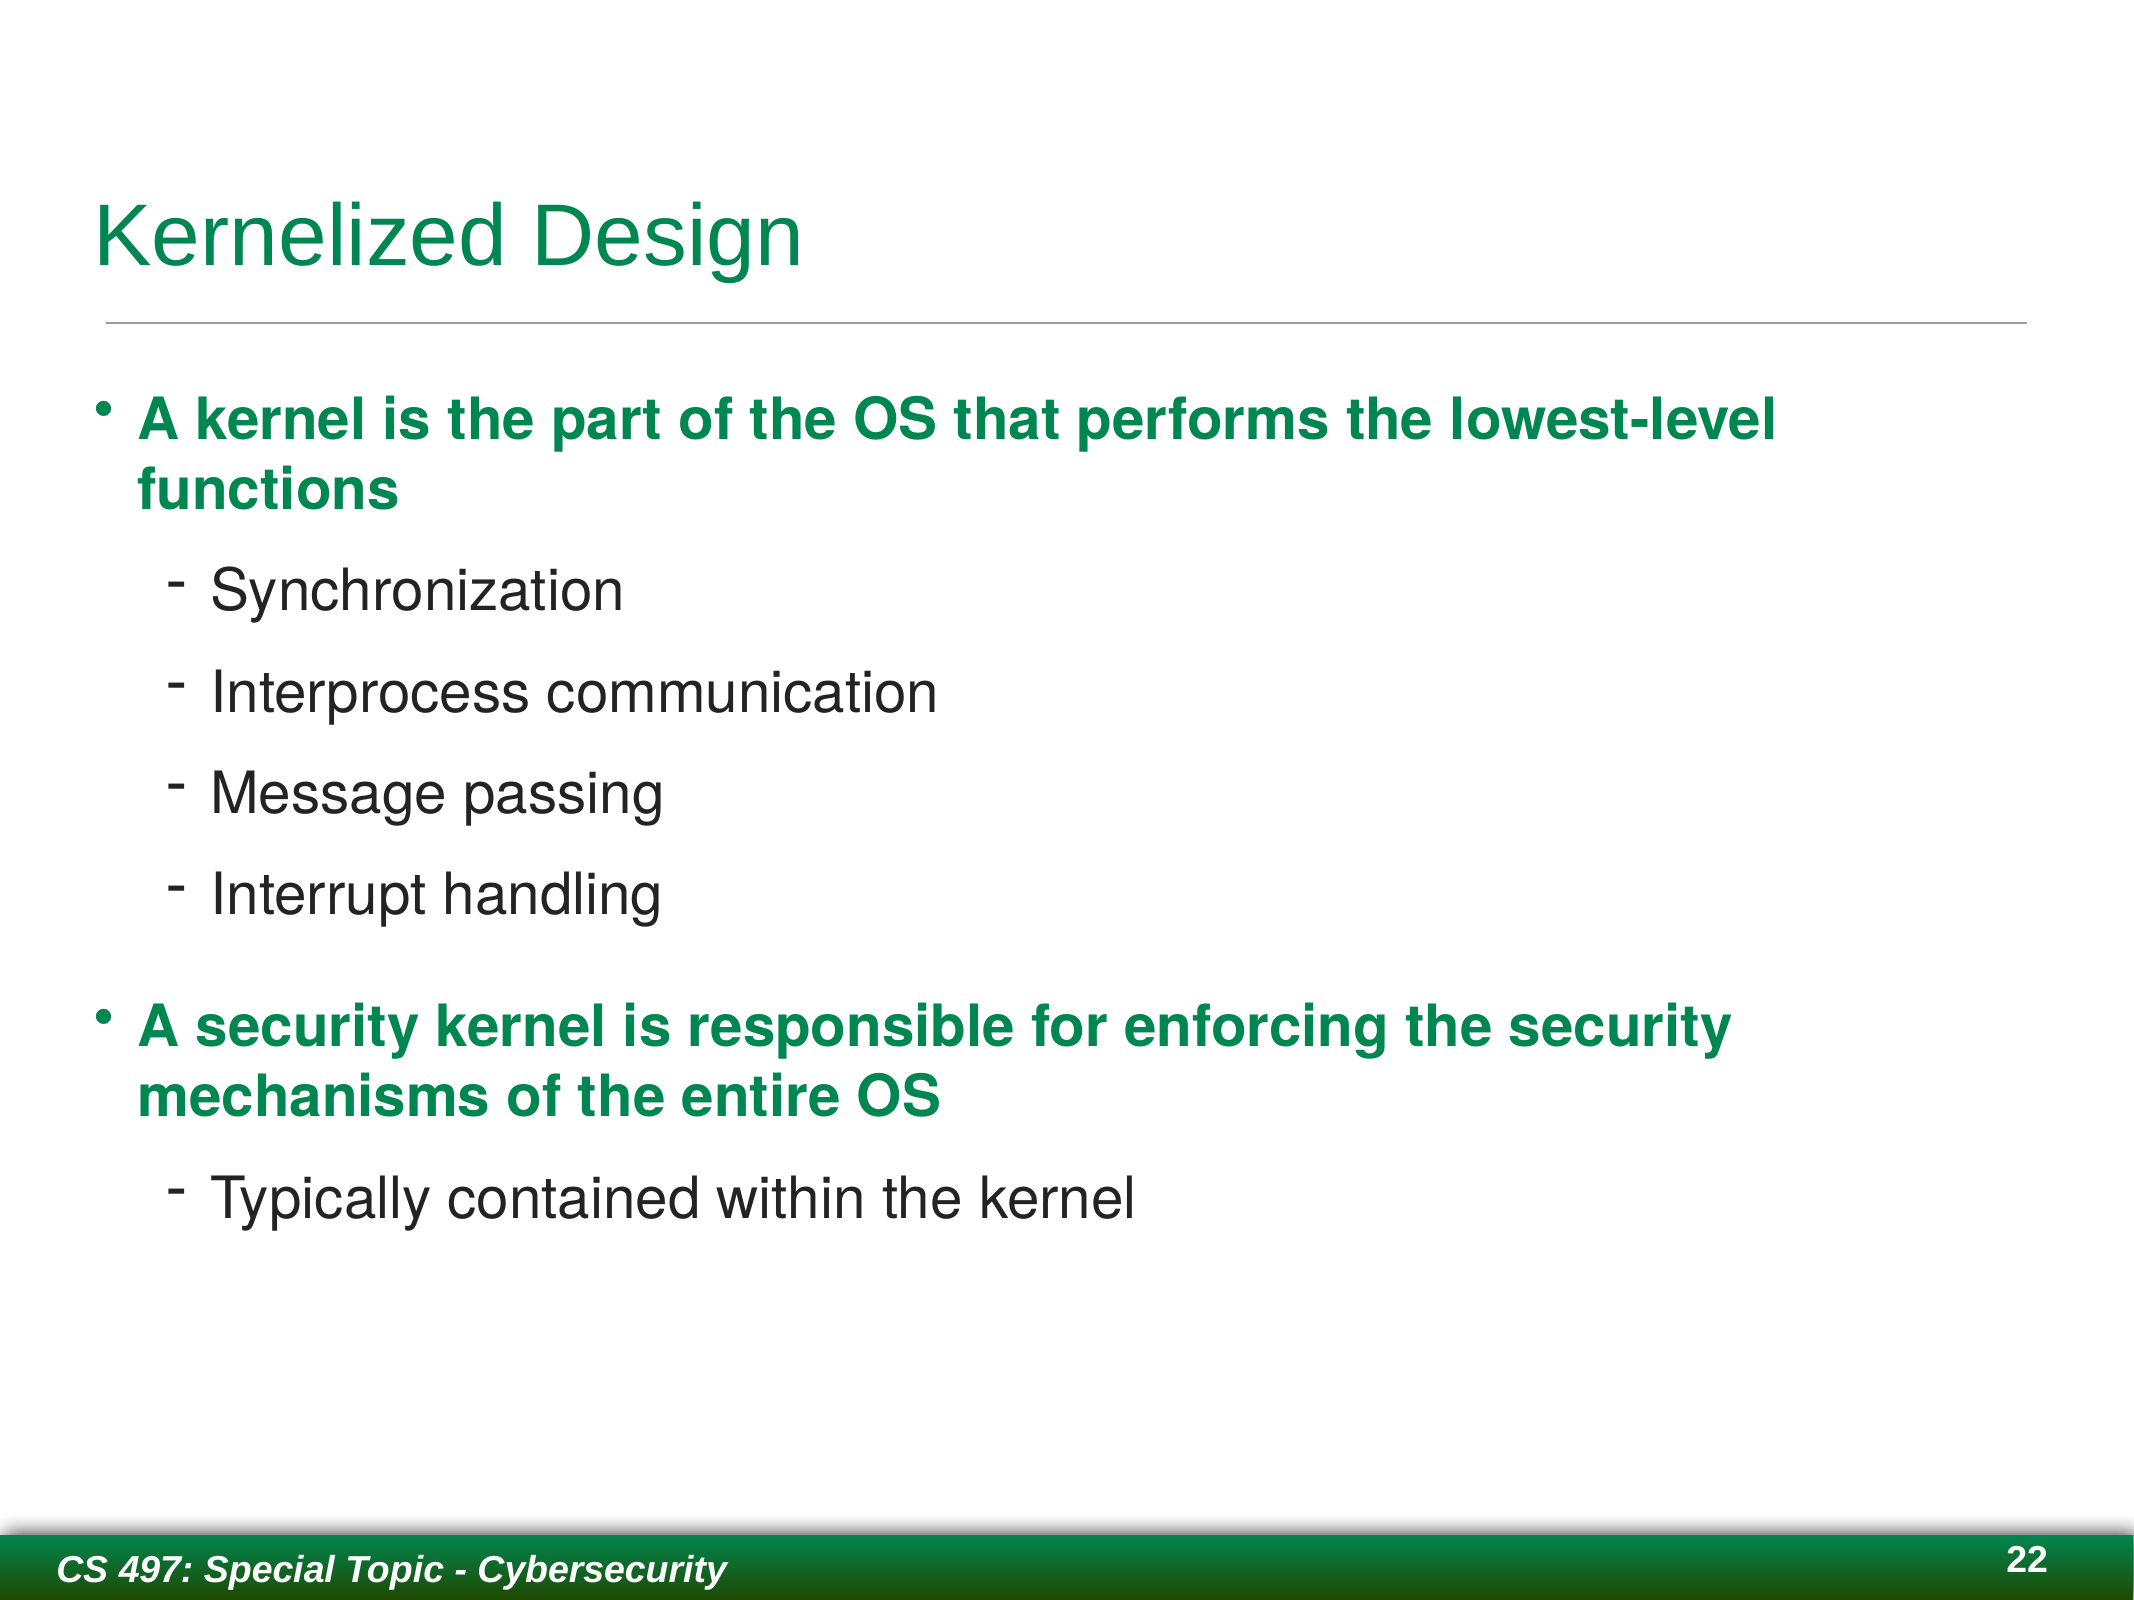

# Kernelized Design
A kernel is the part of the OS that performs the lowest-level functions
Synchronization
Interprocess communication
Message passing
Interrupt handling
A security kernel is responsible for enforcing the security mechanisms of the entire OS
Typically contained within the kernel

22